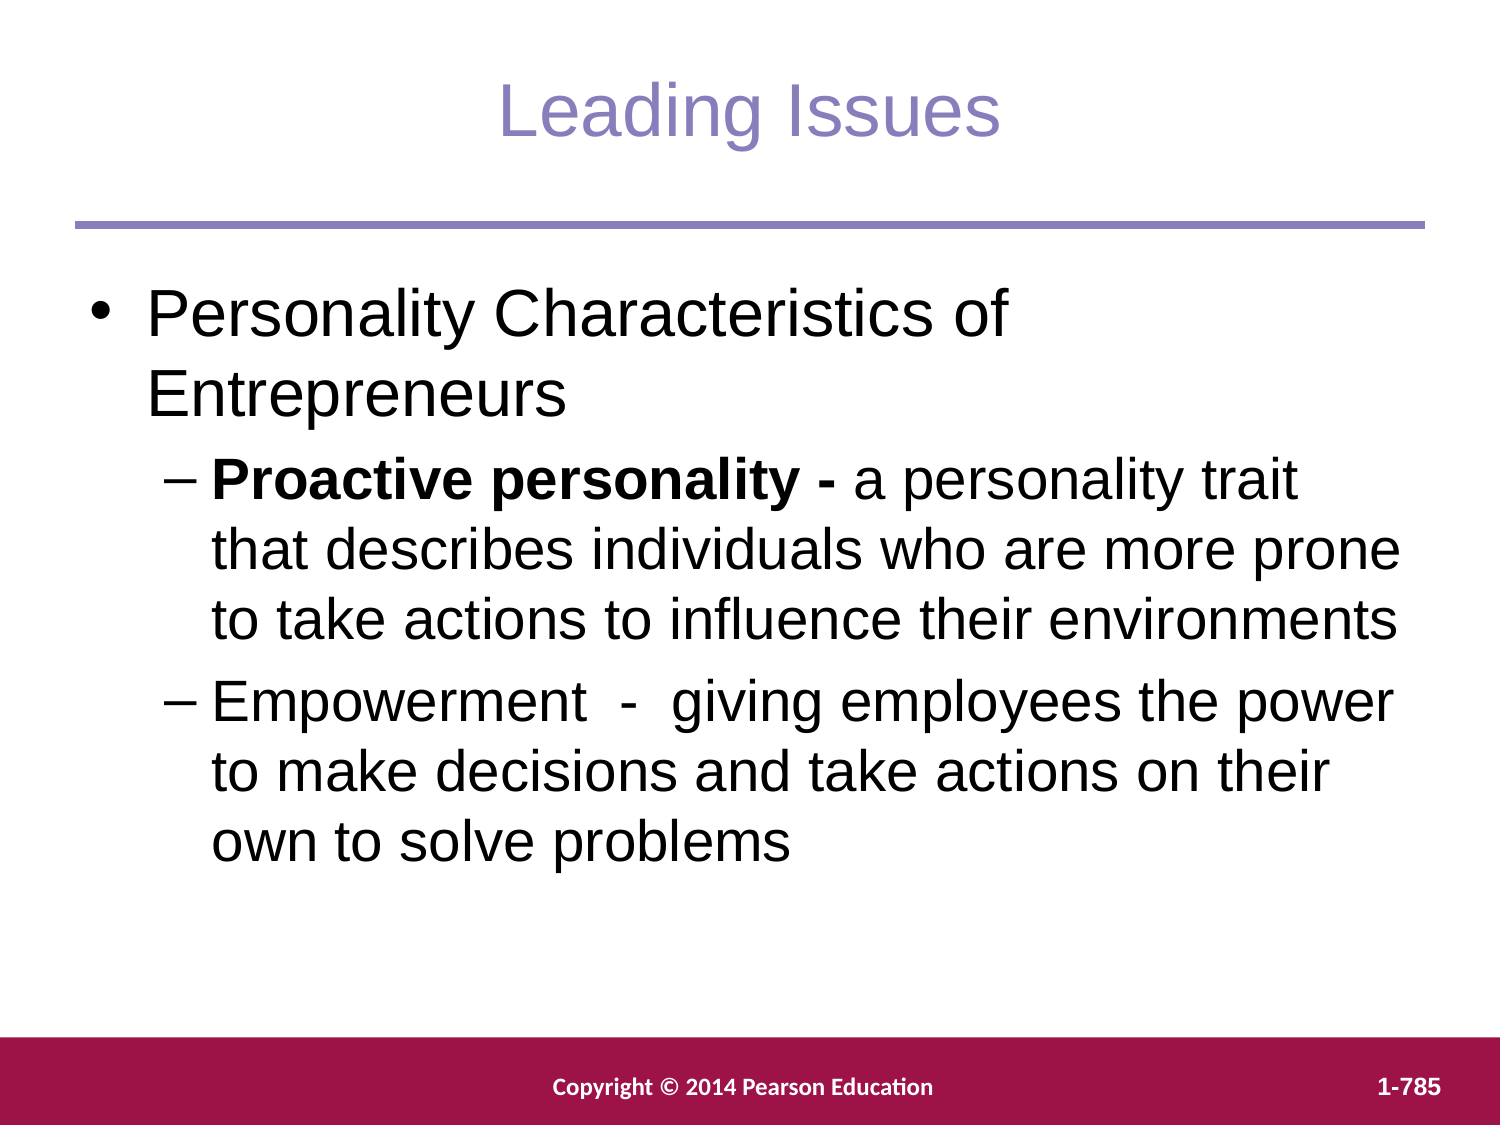

Leading Issues
Personality Characteristics of Entrepreneurs
Proactive personality - a personality trait that describes individuals who are more prone to take actions to influence their environments
Empowerment  -  giving employees the power to make decisions and take actions on their own to solve problems